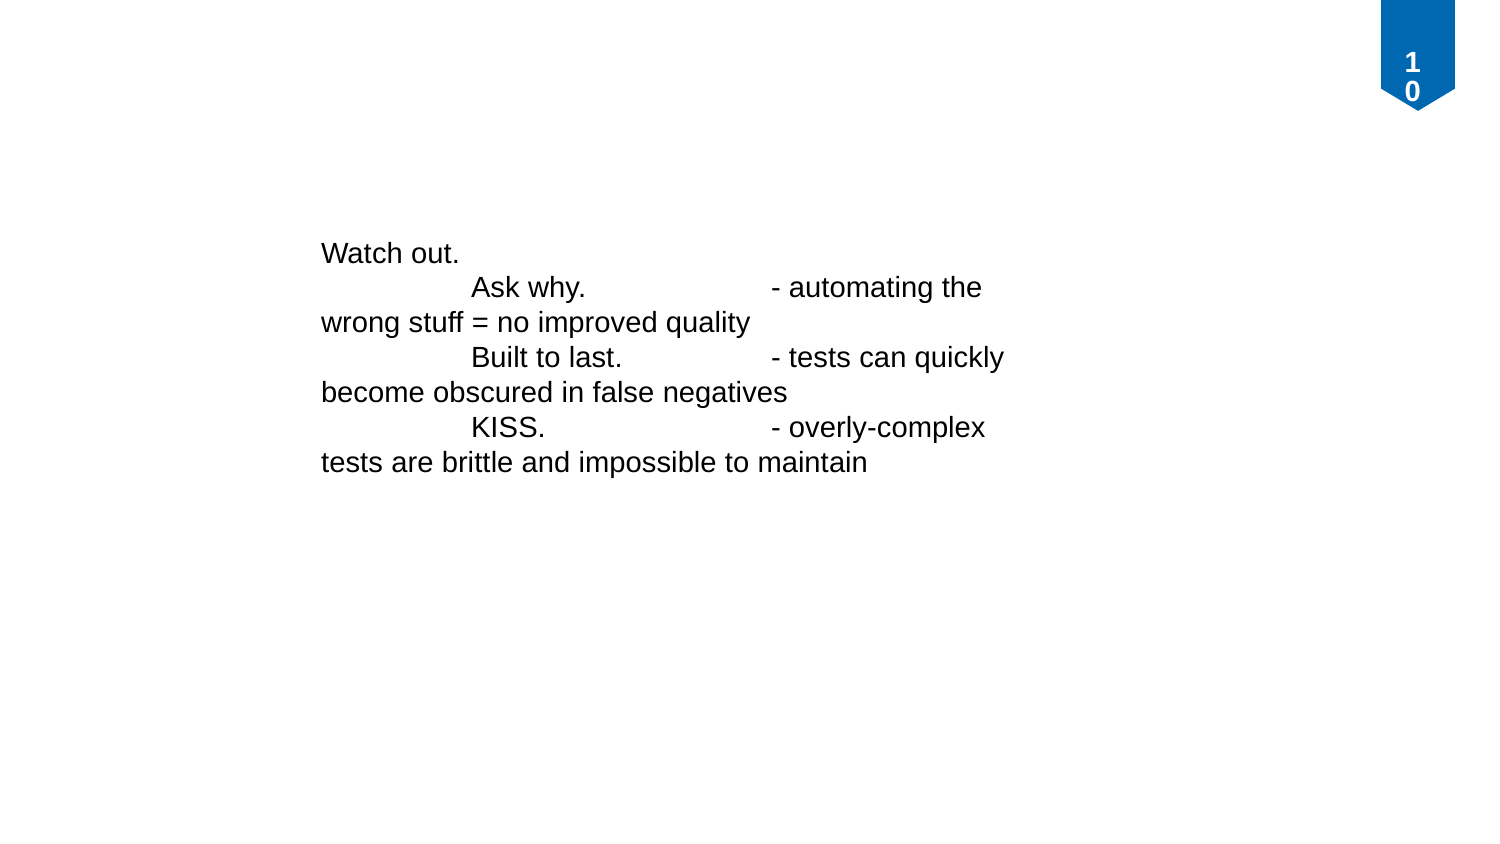

10
Watch out.
	Ask why.		- automating the wrong stuff = no improved quality
	Built to last. 	- tests can quickly become obscured in false negatives
	KISS.		- overly-complex tests are brittle and impossible to maintain